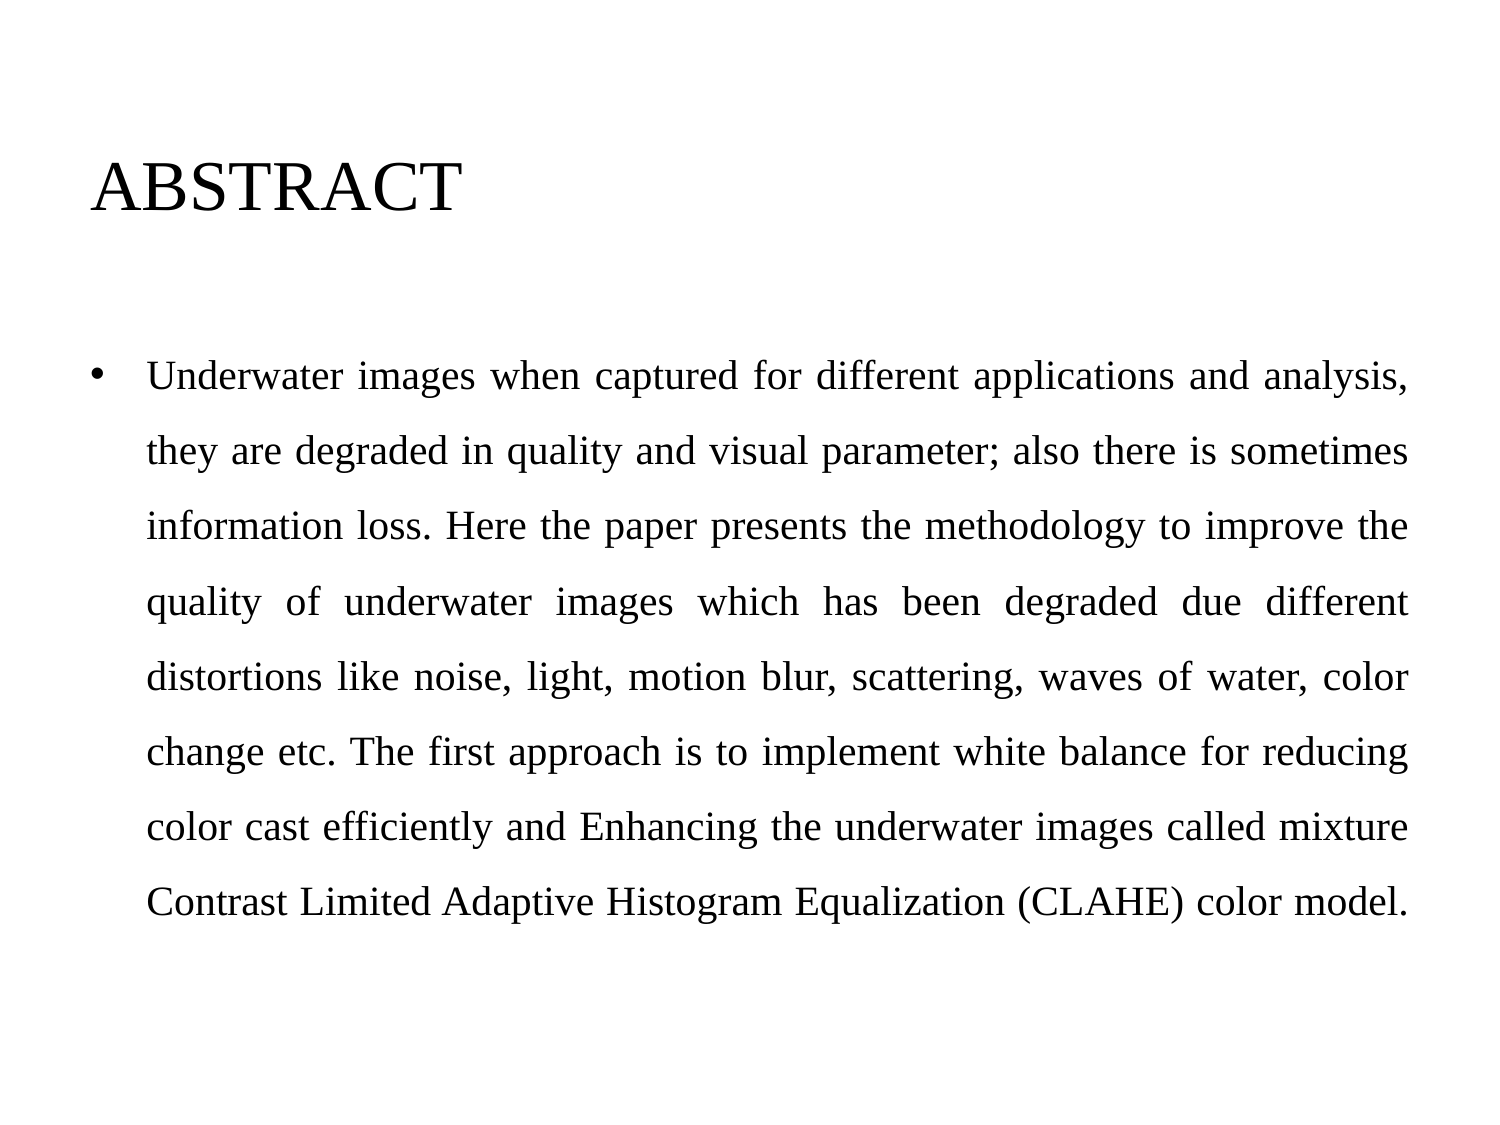

# ABSTRACT

Underwater images when captured for different applications and analysis, they are degraded in quality and visual parameter; also there is sometimes information loss. Here the paper presents the methodology to improve the quality of underwater images which has been degraded due different distortions like noise, light, motion blur, scattering, waves of water, color change etc. The first approach is to implement white balance for reducing color cast efficiently and Enhancing the underwater images called mixture Contrast Limited Adaptive Histogram Equalization (CLAHE) color model.
5